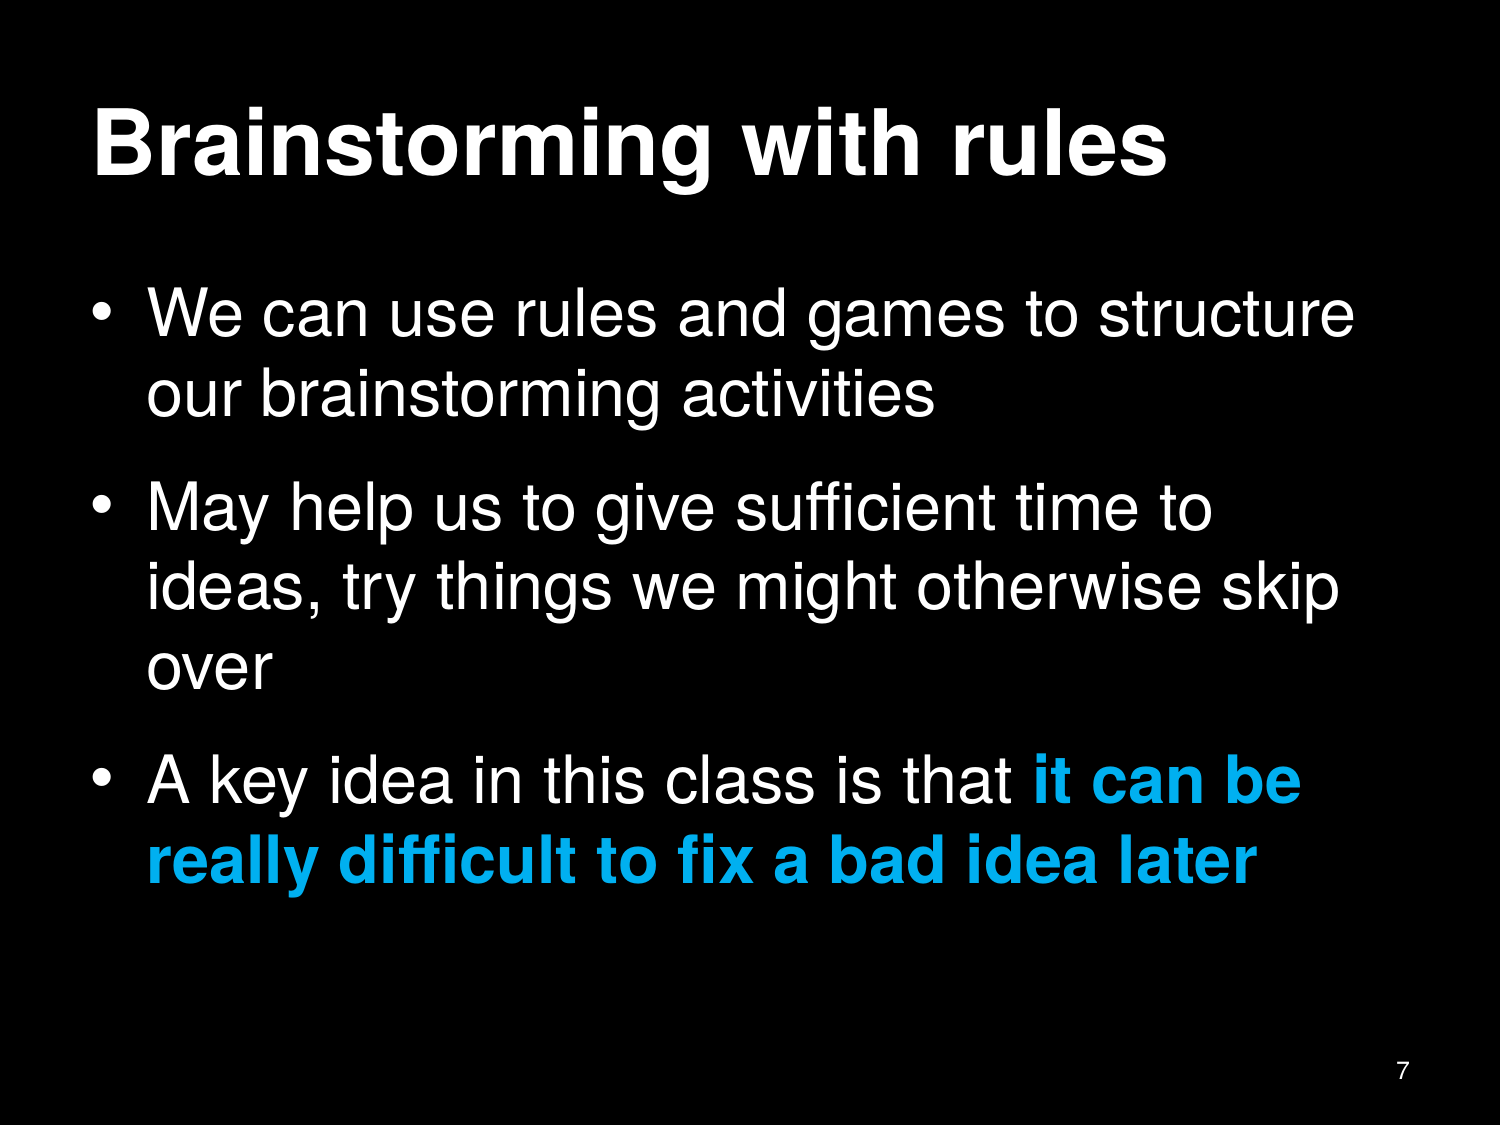

# Brainstorming with rules
We can use rules and games to structure our brainstorming activities
May help us to give sufficient time to ideas, try things we might otherwise skip over
A key idea in this class is that it can be really difficult to fix a bad idea later
7